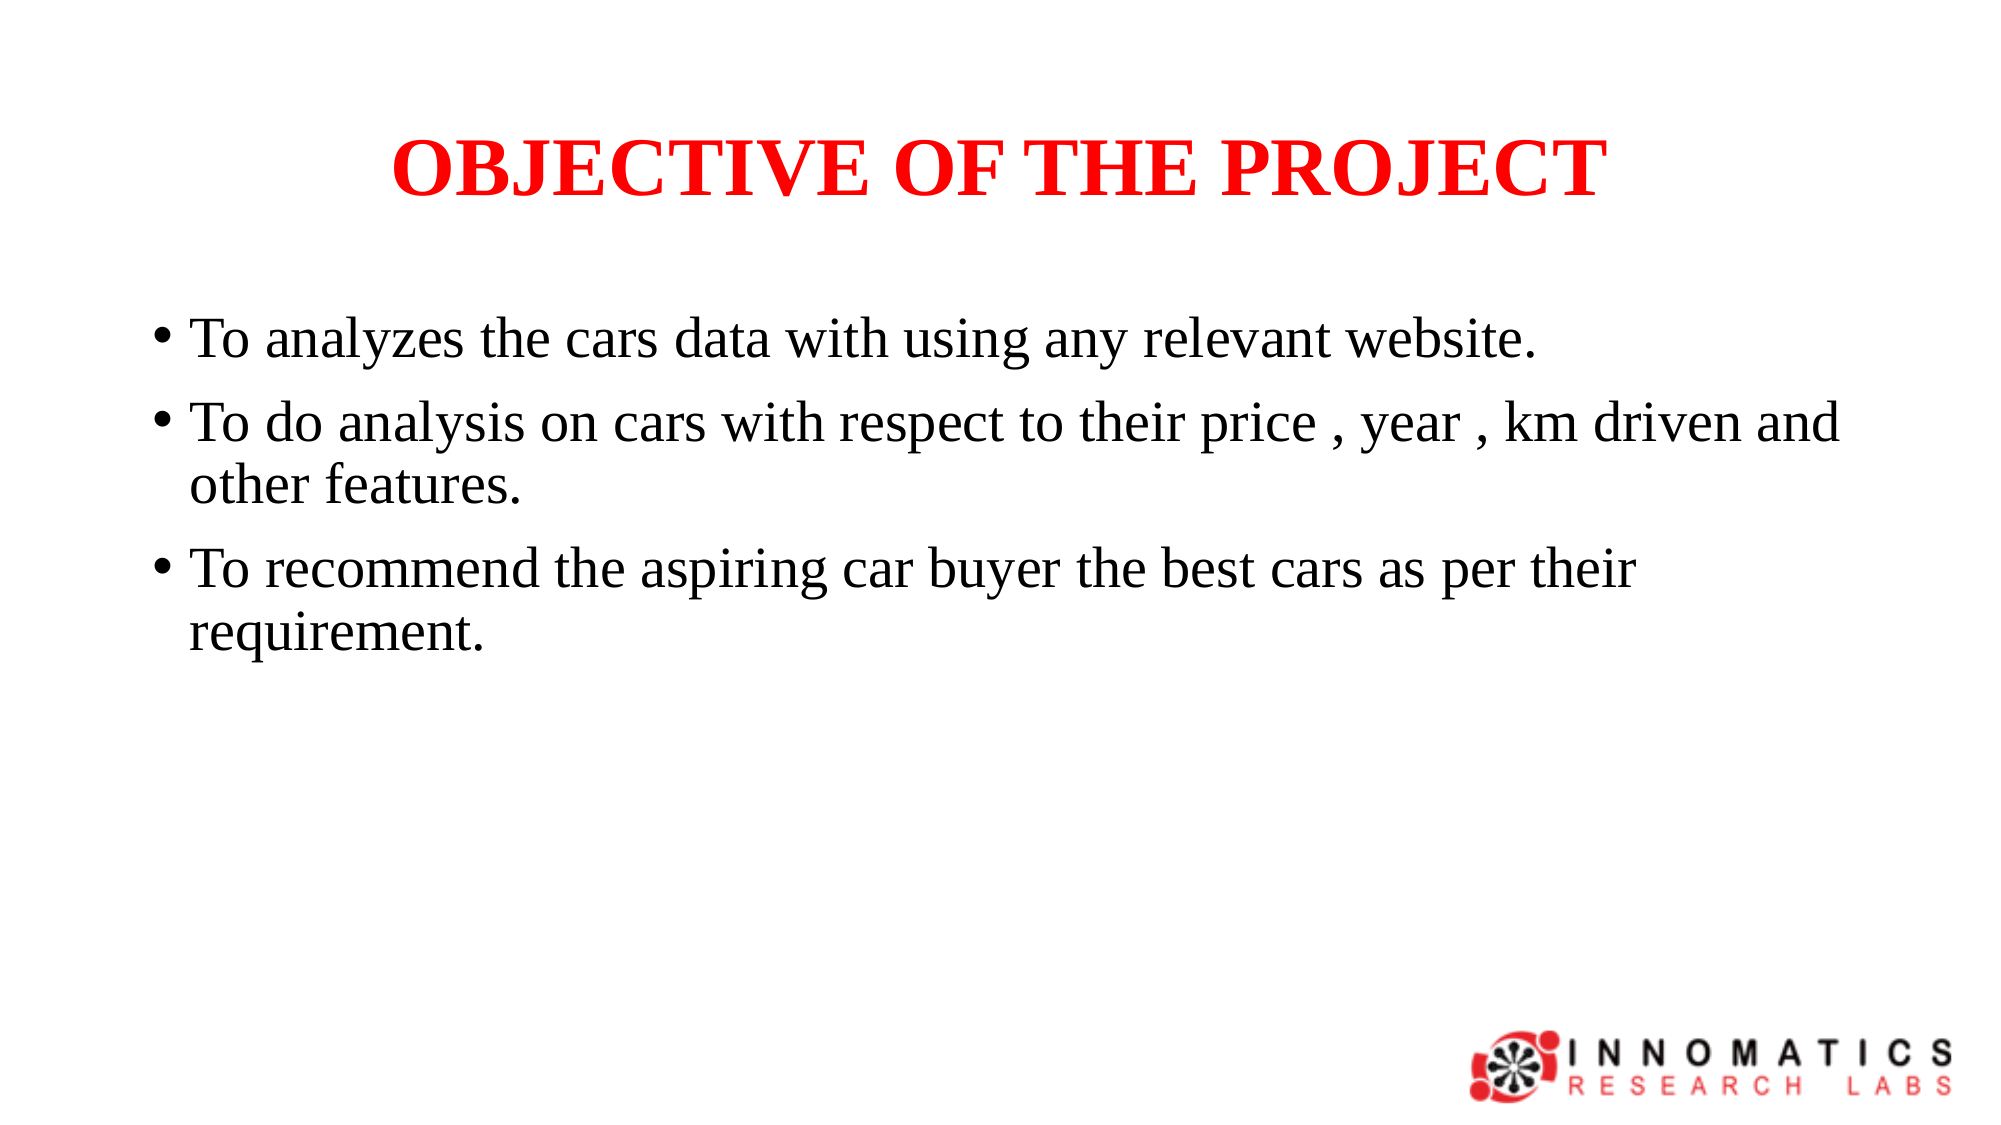

# OBJECTIVE OF THE PROJECT
To analyzes the cars data with using any relevant website.
To do analysis on cars with respect to their price , year , km driven and other features.
To recommend the aspiring car buyer the best cars as per their requirement.